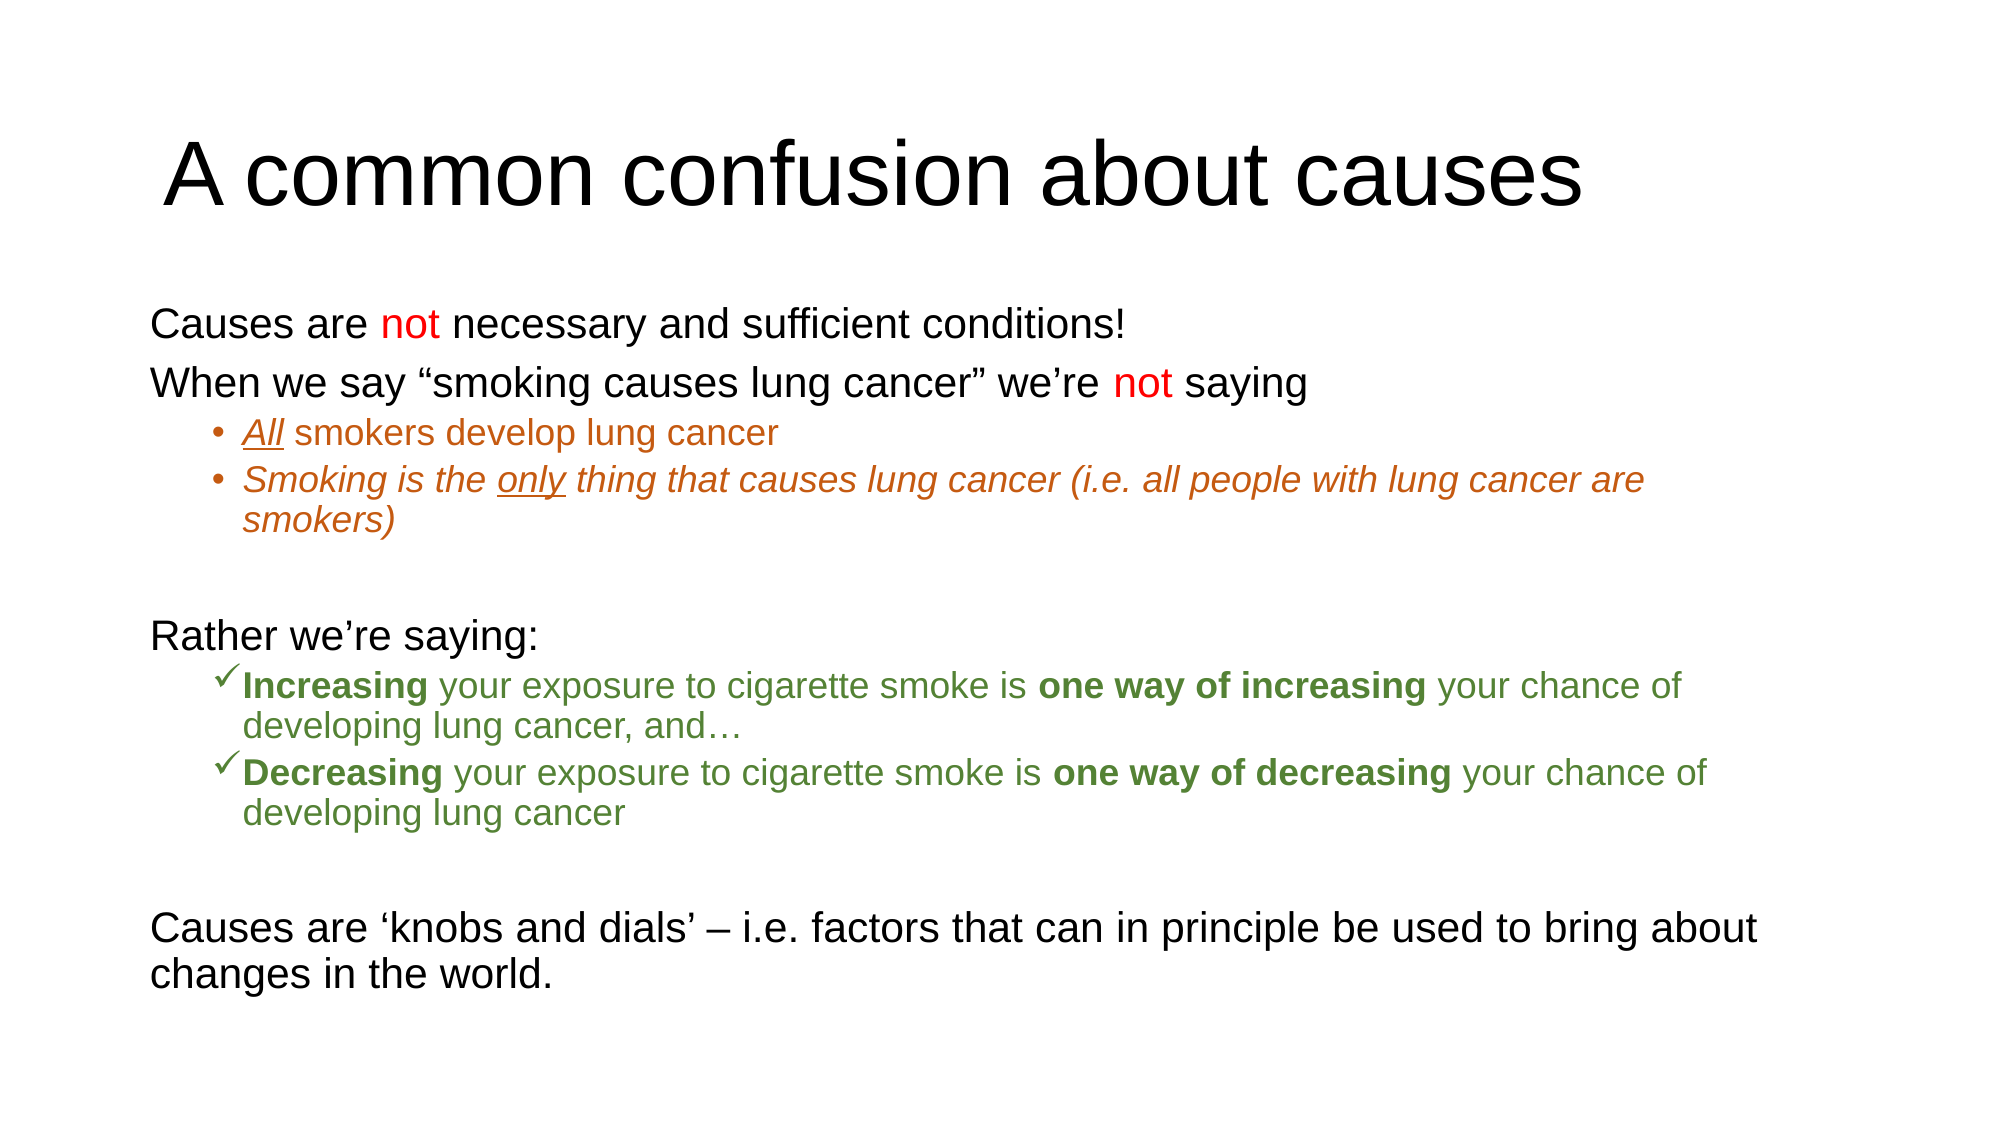

# A common confusion about causes
Causes are not necessary and sufficient conditions!
When we say “smoking causes lung cancer” we’re not saying
All smokers develop lung cancer
Smoking is the only thing that causes lung cancer (i.e. all people with lung cancer are smokers)

Rather we’re saying:
Increasing your exposure to cigarette smoke is one way of increasing your chance of developing lung cancer, and…
Decreasing your exposure to cigarette smoke is one way of decreasing your chance of developing lung cancer

Causes are ‘knobs and dials’ – i.e. factors that can in principle be used to bring about changes in the world.